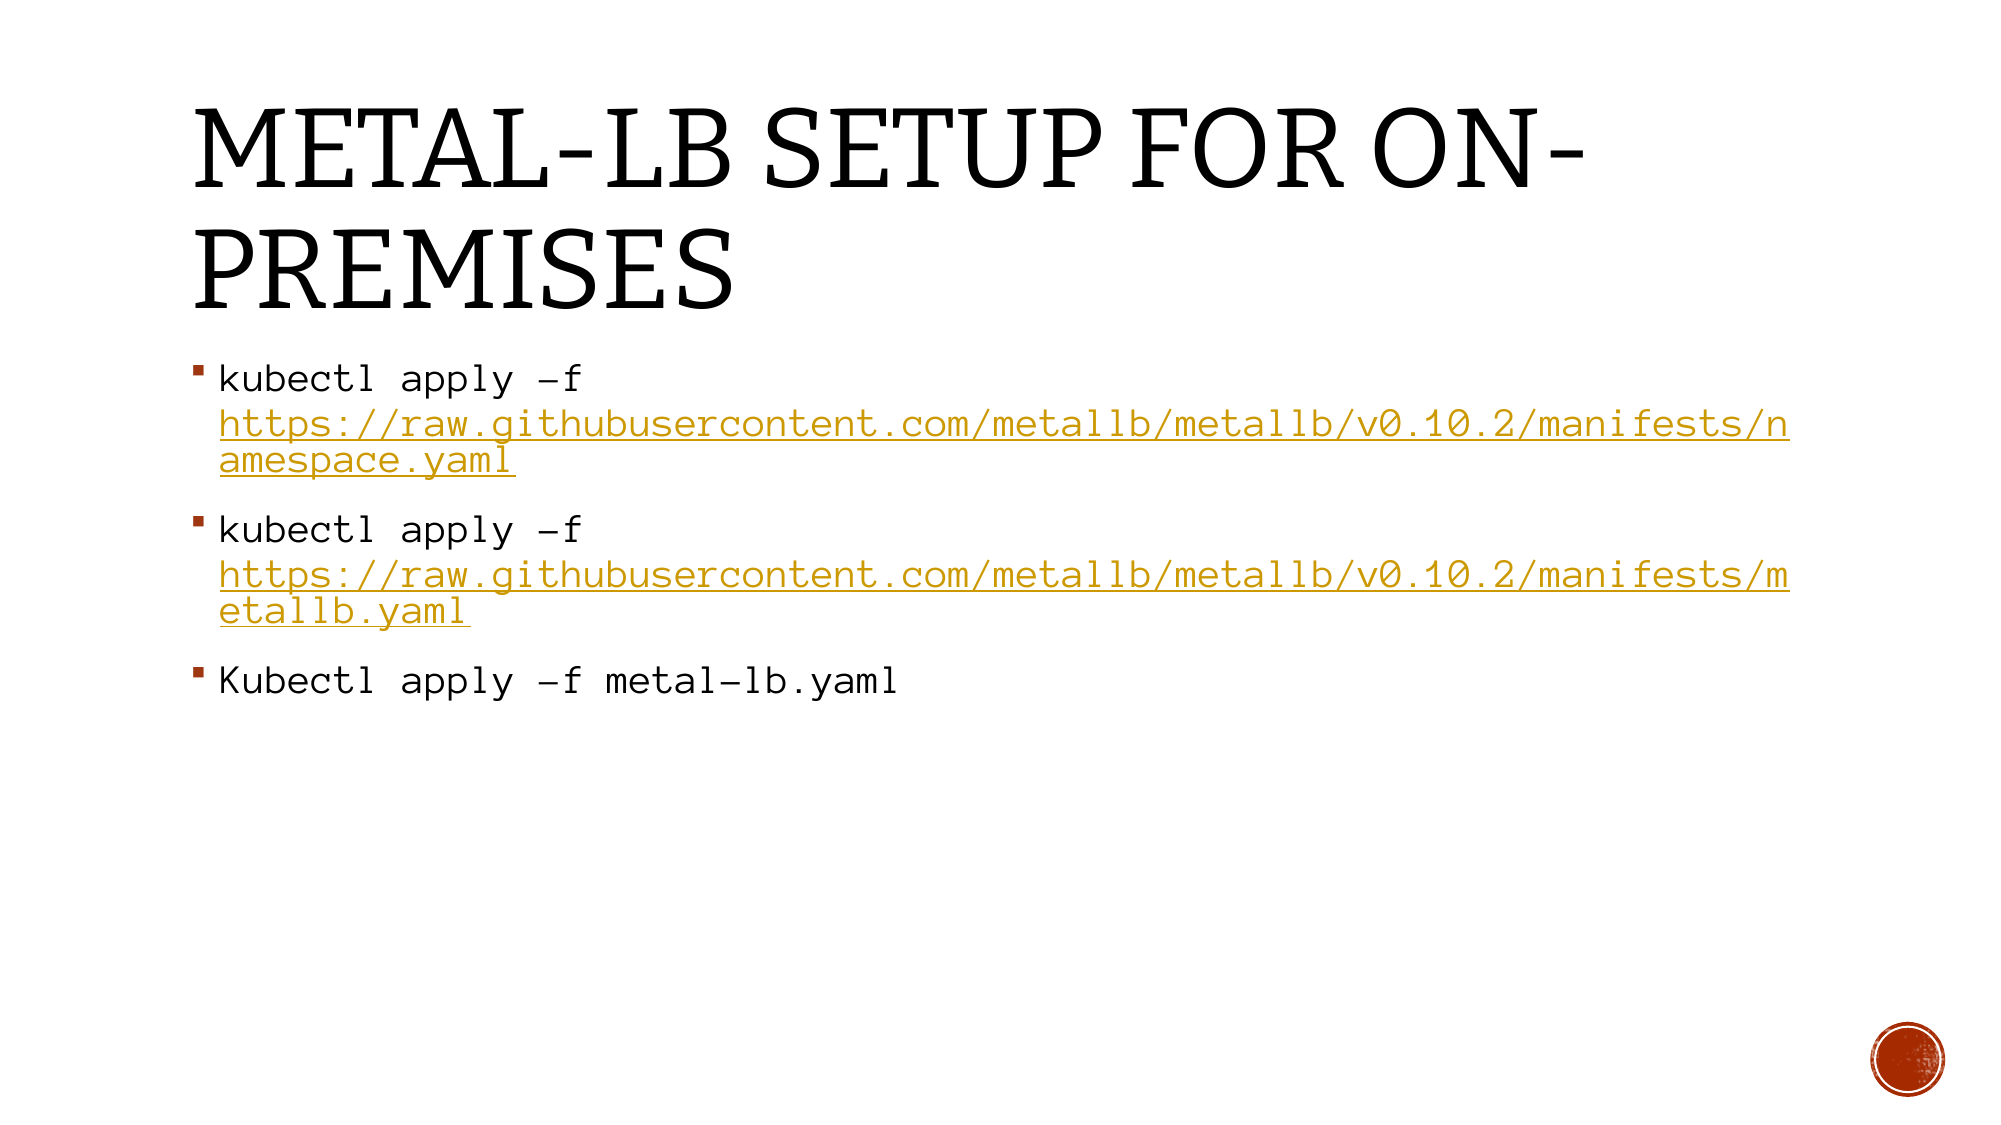

# Metal-lb setup for on-premises
kubectl apply –f https://raw.githubusercontent.com/metallb/metallb/v0.10.2/manifests/namespace.yaml
kubectl apply -f https://raw.githubusercontent.com/metallb/metallb/v0.10.2/manifests/metallb.yaml
Kubectl apply –f metal-lb.yaml